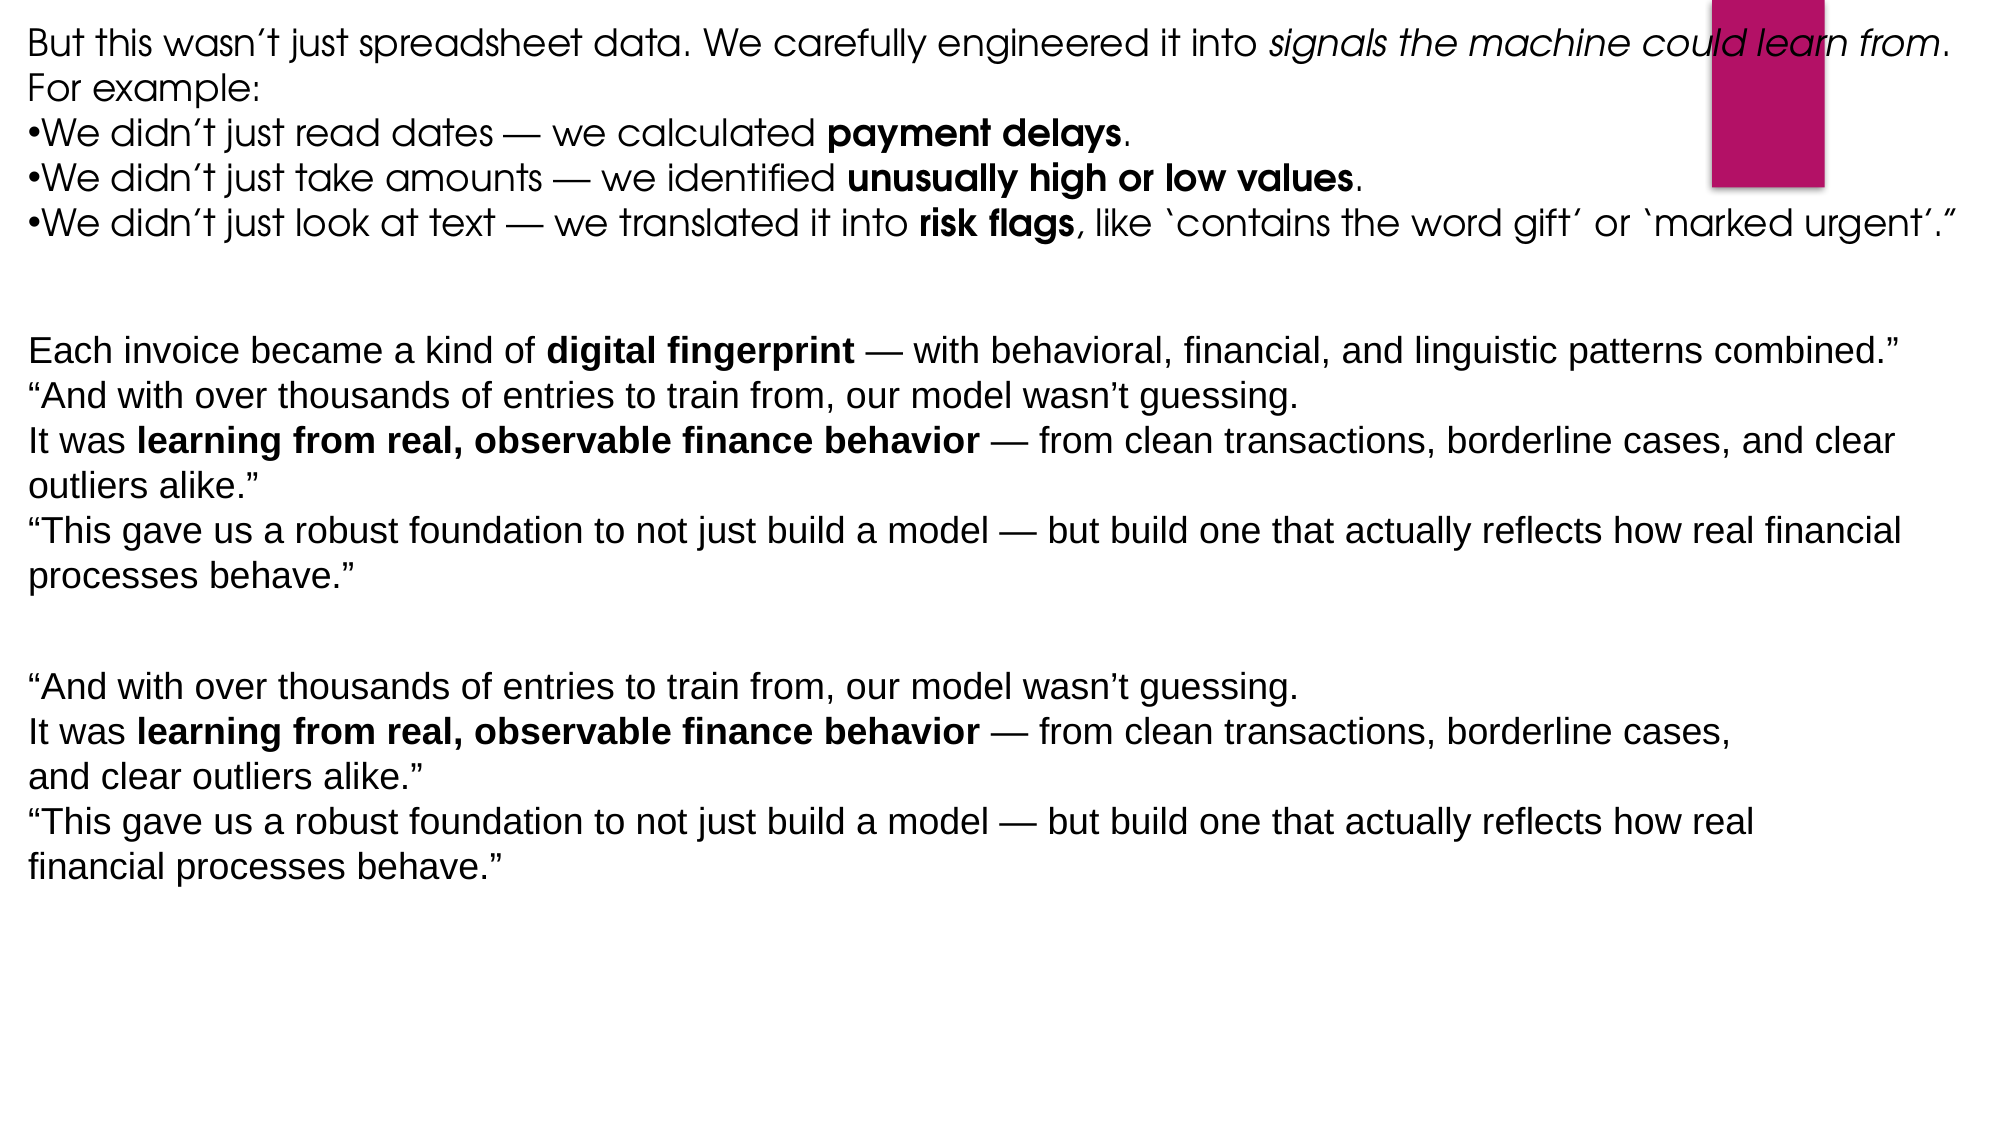

But this wasn’t just spreadsheet data. We carefully engineered it into signals the machine could learn from.
For example:
We didn’t just read dates — we calculated payment delays.
We didn’t just take amounts — we identified unusually high or low values.
We didn’t just look at text — we translated it into risk flags, like ‘contains the word gift’ or ‘marked urgent’.”
Each invoice became a kind of digital fingerprint — with behavioral, financial, and linguistic patterns combined.”
“And with over thousands of entries to train from, our model wasn’t guessing.
It was learning from real, observable finance behavior — from clean transactions, borderline cases, and clear outliers alike.”
“This gave us a robust foundation to not just build a model — but build one that actually reflects how real financial processes behave.”
“And with over thousands of entries to train from, our model wasn’t guessing.
It was learning from real, observable finance behavior — from clean transactions, borderline cases, and clear outliers alike.”
“This gave us a robust foundation to not just build a model — but build one that actually reflects how real financial processes behave.”